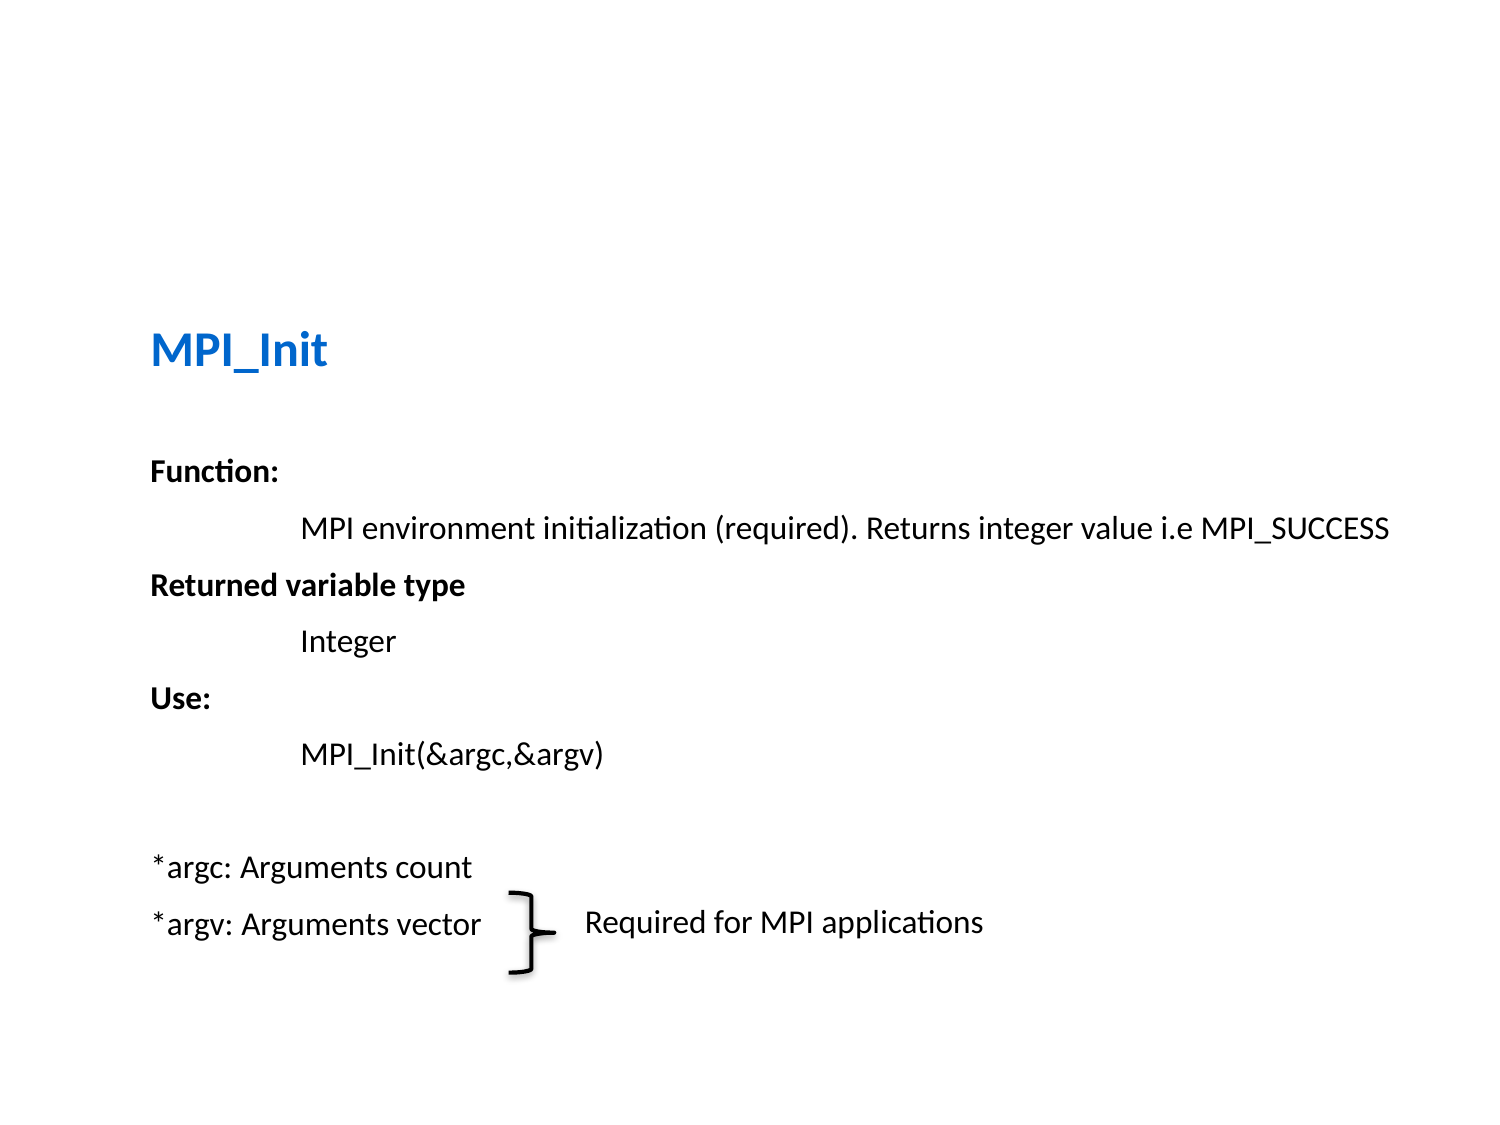

MPI_Init

Function:
	MPI environment initialization (required). Returns integer value i.e MPI_SUCCESS
Returned variable type
	Integer
Use:
	MPI_Init(&argc,&argv)

*argc: Arguments count
*argv: Arguments vector

Required for MPI applications